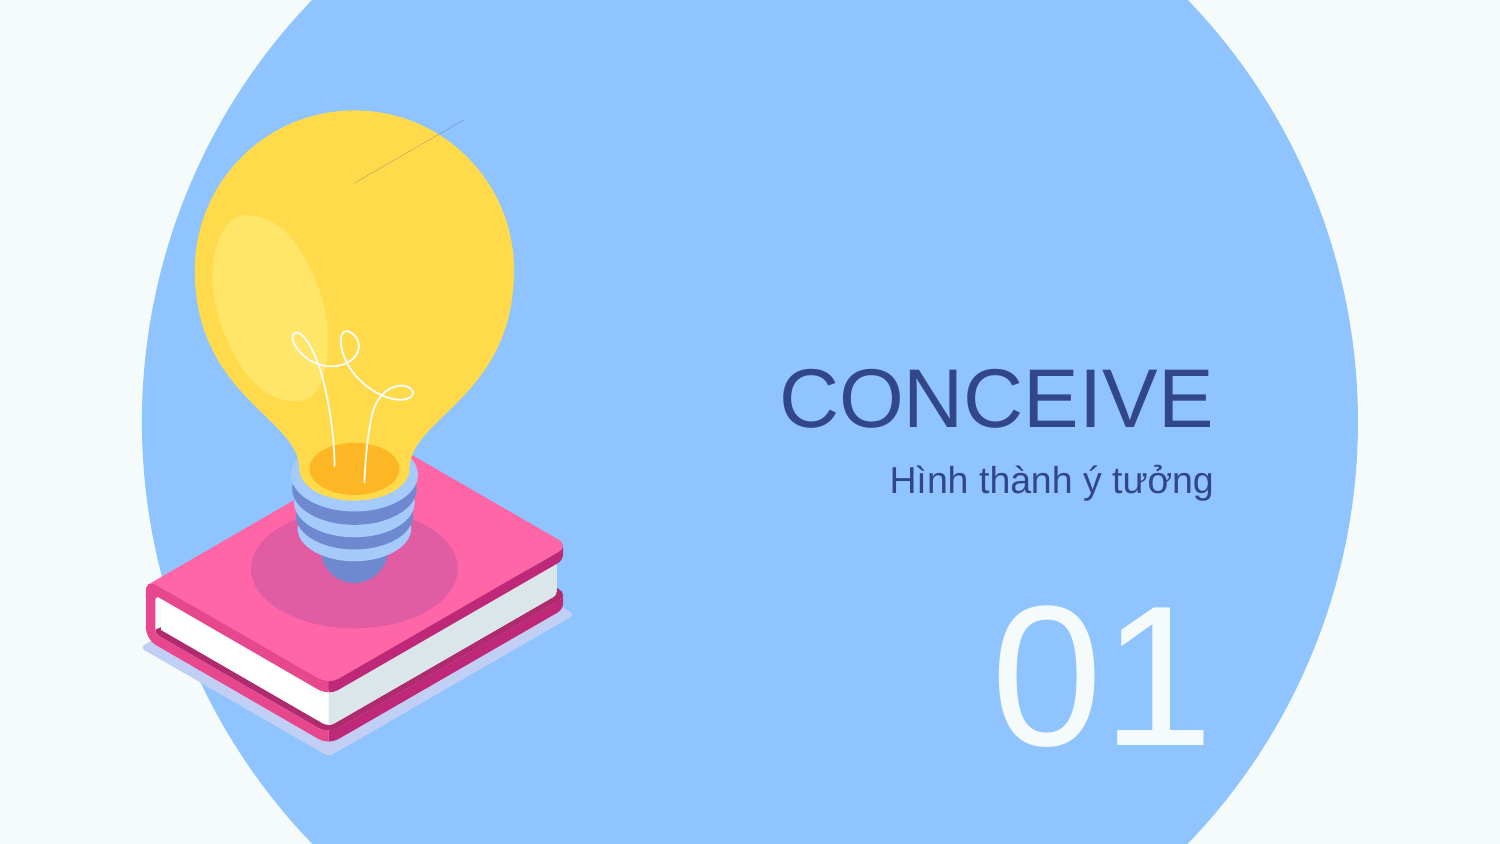

# CONCEIVE
Hình thành ý tưởng
01